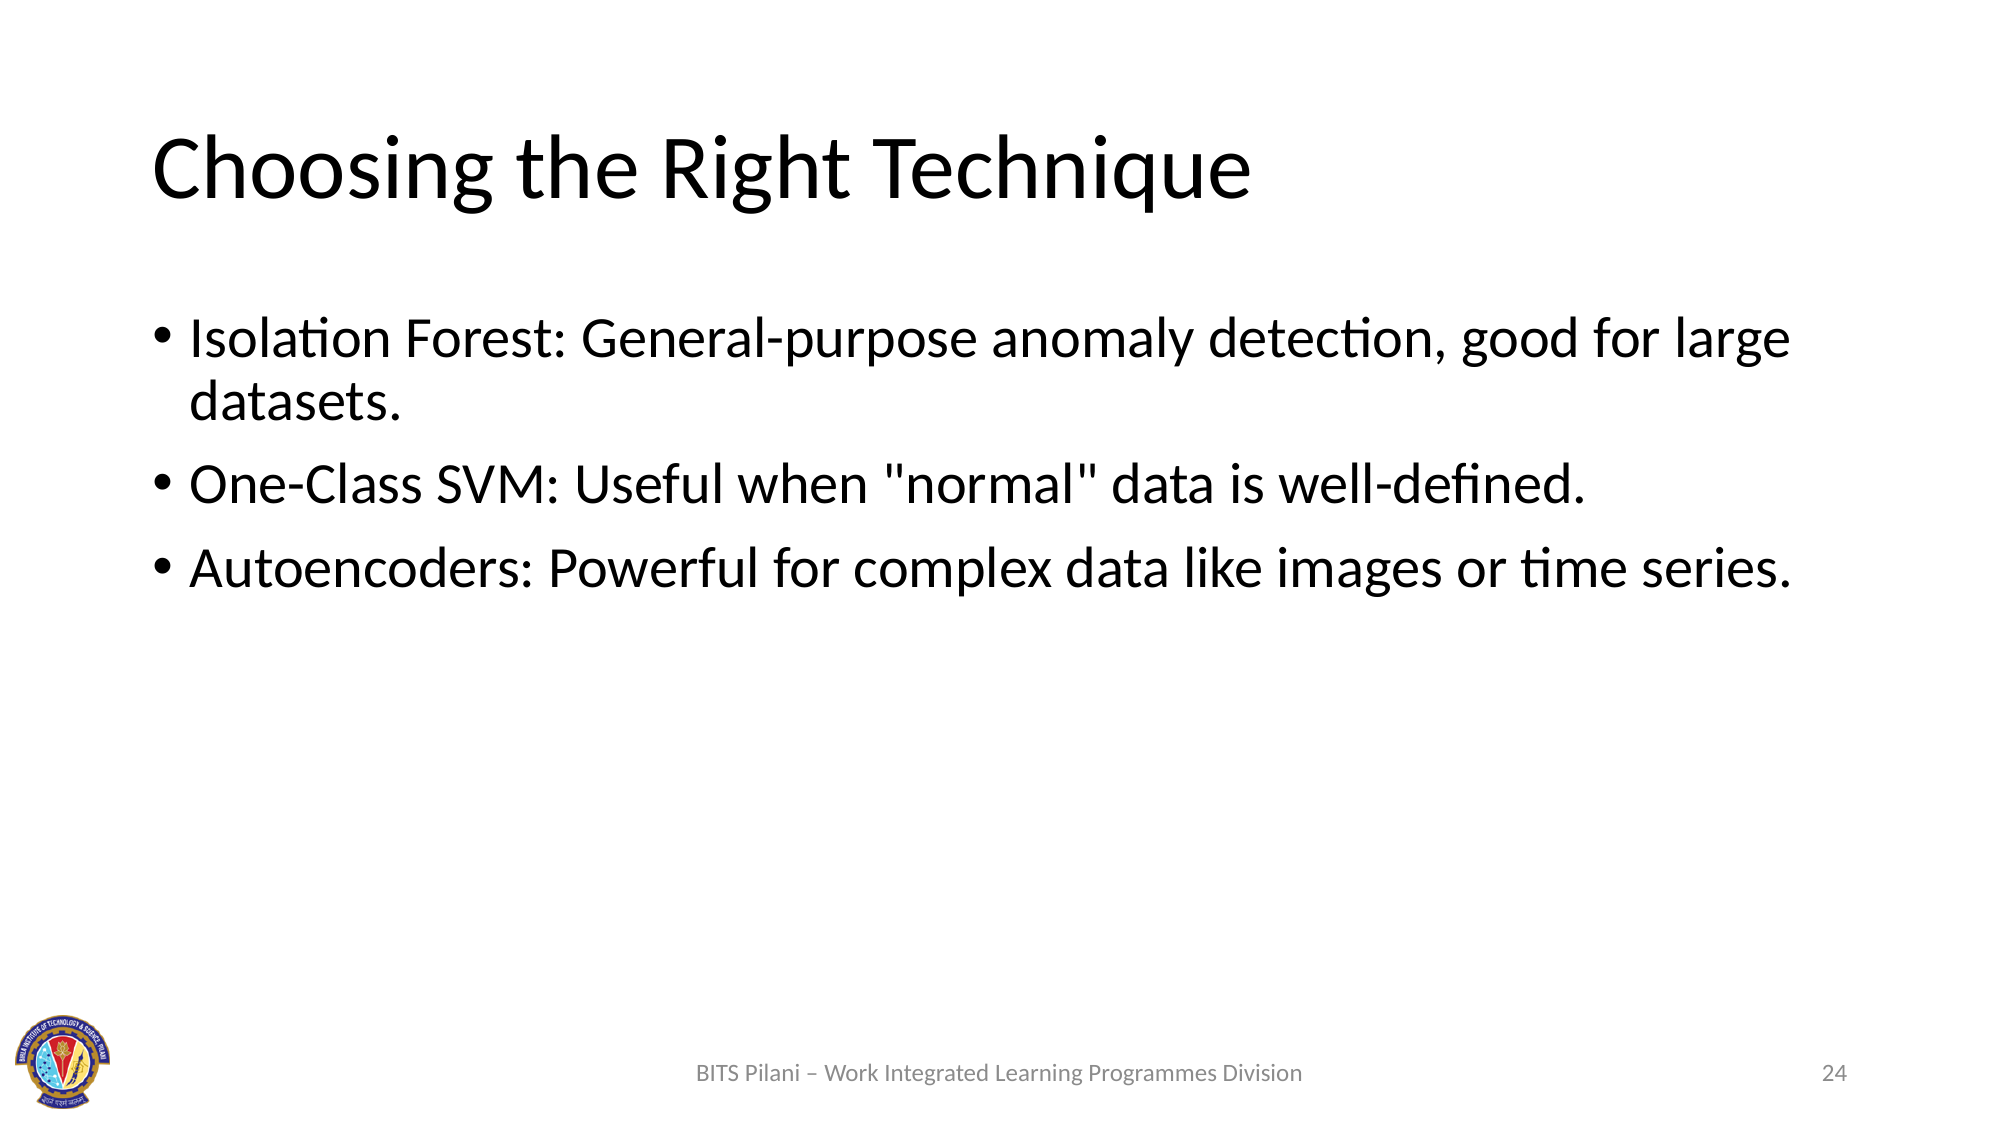

# Choosing the Right Technique
Isolation Forest: General-purpose anomaly detection, good for large datasets.
One-Class SVM: Useful when "normal" data is well-defined.
Autoencoders: Powerful for complex data like images or time series.